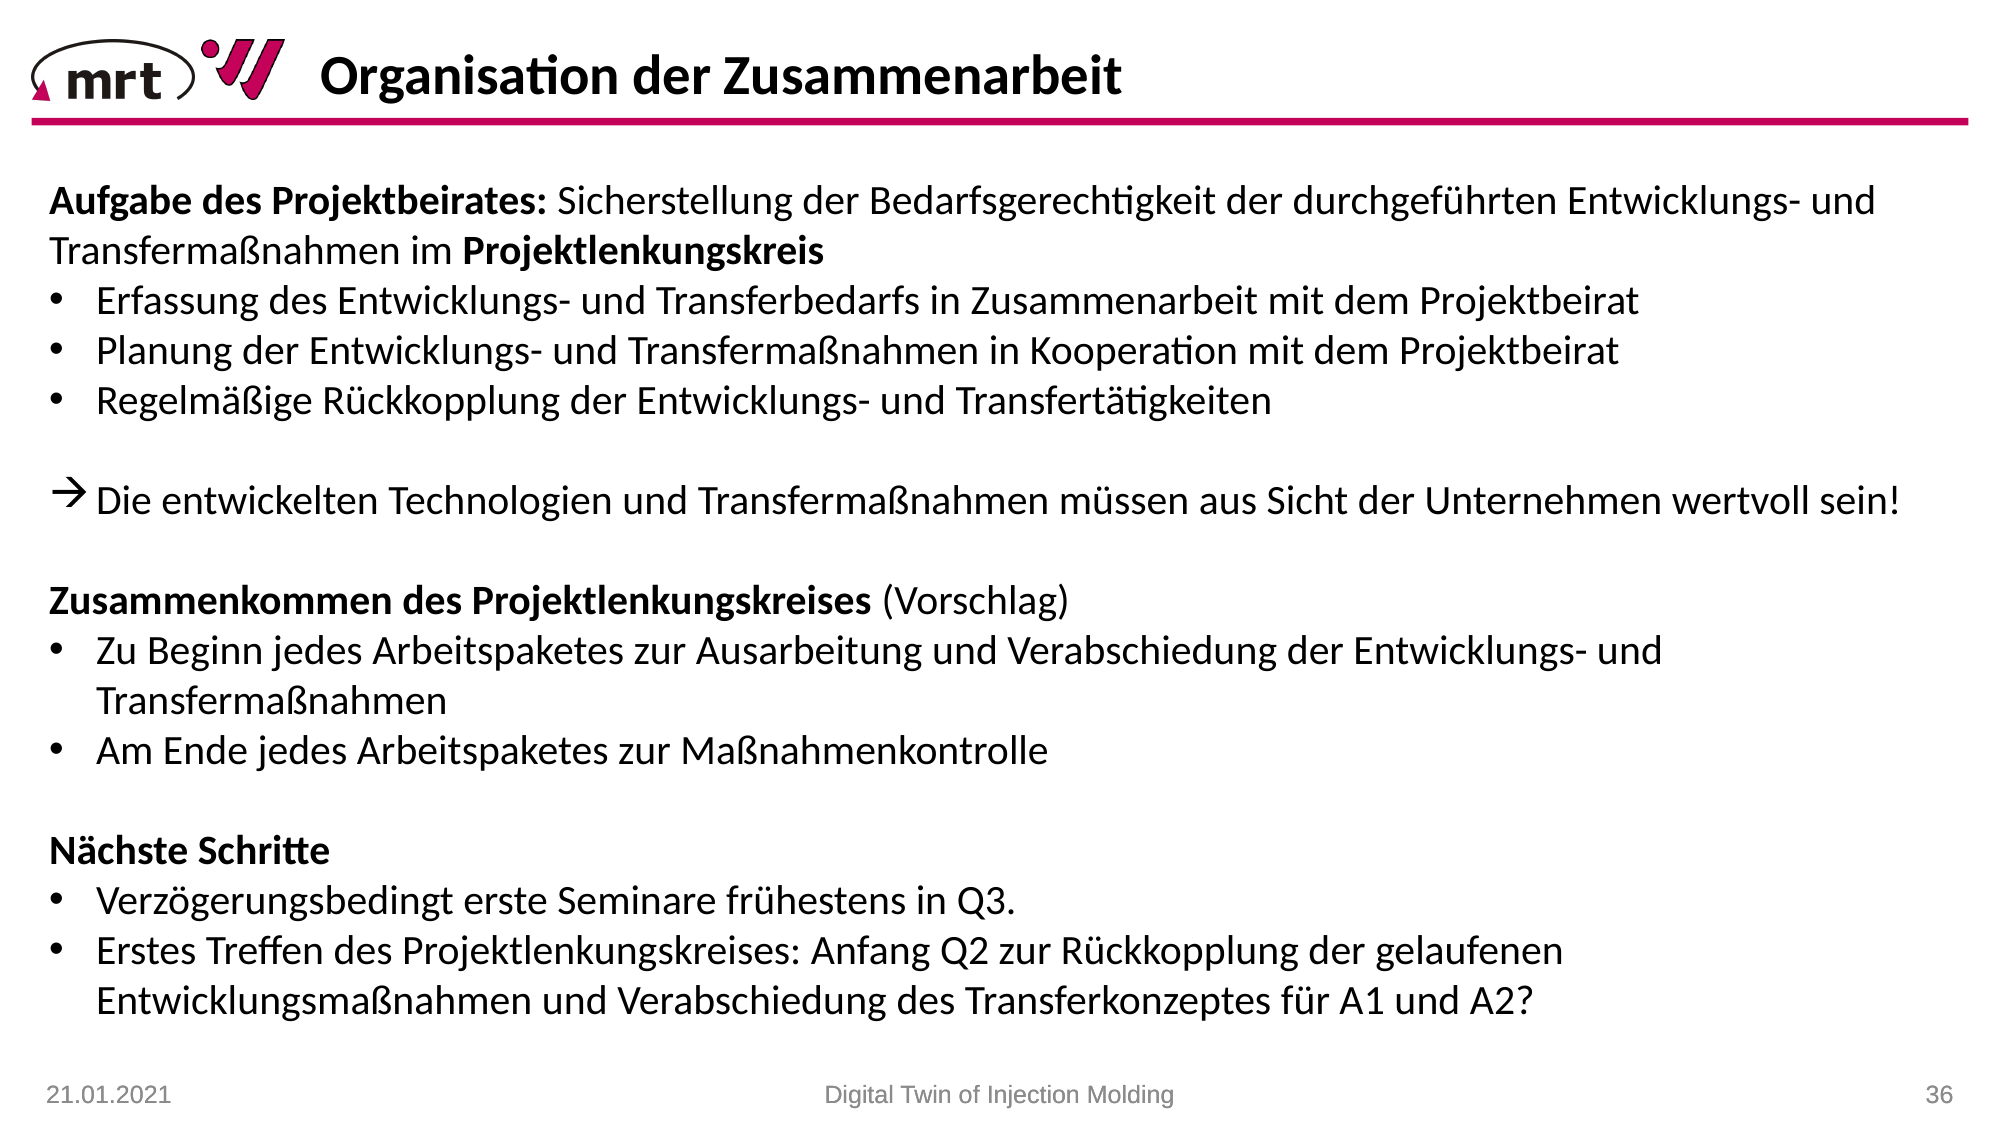

Organisation der Zusammenarbeit
Aufgabe des Projektbeirates: Sicherstellung der Bedarfsgerechtigkeit der durchgeführten Entwicklungs- und Transfermaßnahmen im Projektlenkungskreis
Erfassung des Entwicklungs- und Transferbedarfs in Zusammenarbeit mit dem Projektbeirat
Planung der Entwicklungs- und Transfermaßnahmen in Kooperation mit dem Projektbeirat
Regelmäßige Rückkopplung der Entwicklungs- und Transfertätigkeiten

Die entwickelten Technologien und Transfermaßnahmen müssen aus Sicht der Unternehmen wertvoll sein!

Zusammenkommen des Projektlenkungskreises (Vorschlag)
Zu Beginn jedes Arbeitspaketes zur Ausarbeitung und Verabschiedung der Entwicklungs- und Transfermaßnahmen
Am Ende jedes Arbeitspaketes zur Maßnahmenkontrolle

Nächste Schritte
Verzögerungsbedingt erste Seminare frühestens in Q3.
Erstes Treffen des Projektlenkungskreises: Anfang Q2 zur Rückkopplung der gelaufenen Entwicklungsmaßnahmen und Verabschiedung des Transferkonzeptes für A1 und A2?
21.01.2021
21.01.2021
Digital Twin of Injection Molding
Digital Twin of Injection Molding
 36
 36